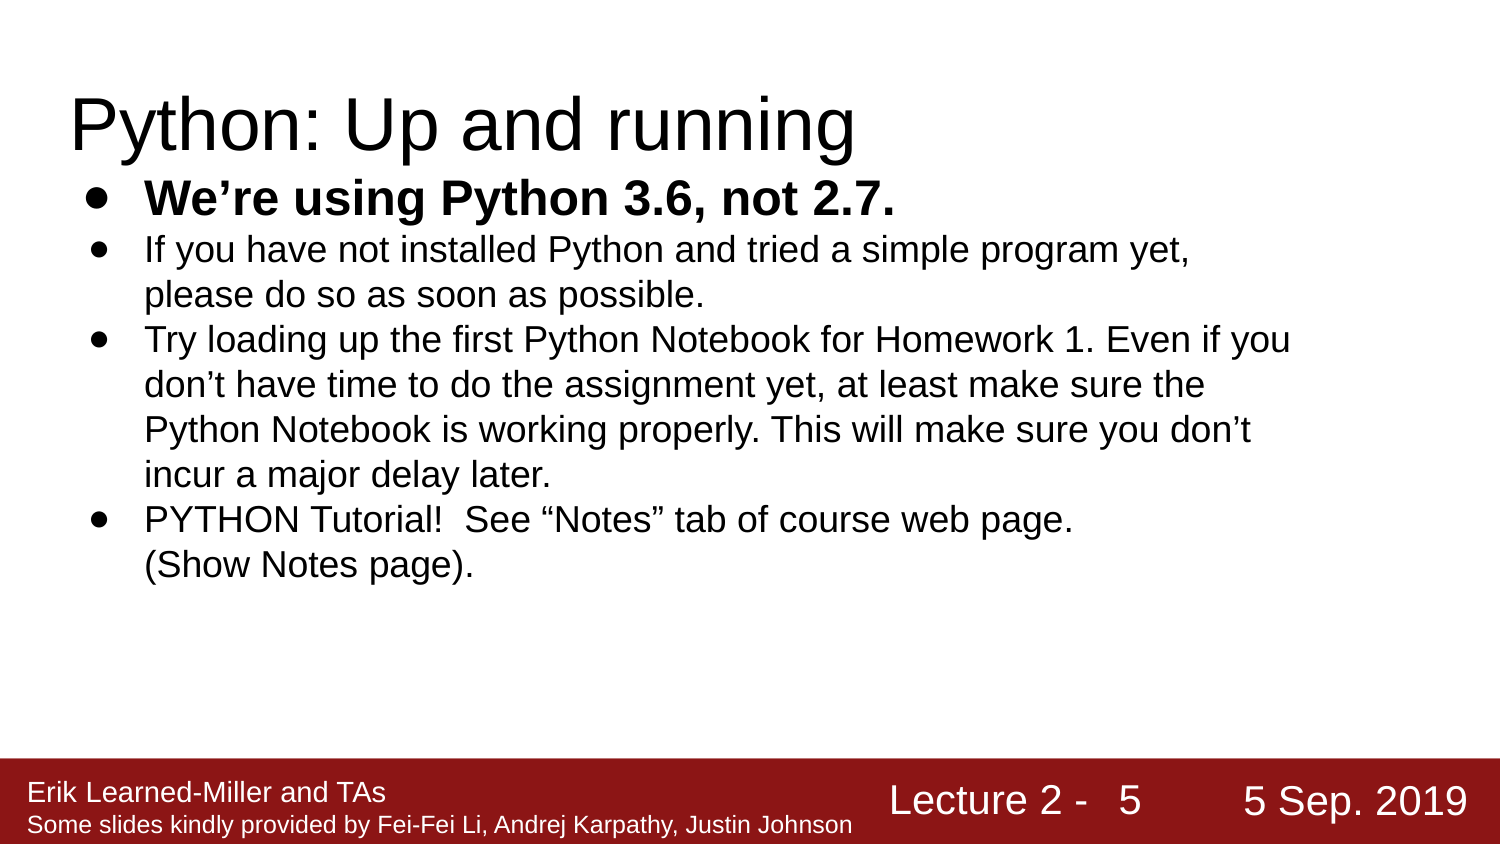

Python: Up and running
We’re using Python 3.6, not 2.7.
If you have not installed Python and tried a simple program yet, please do so as soon as possible.
Try loading up the first Python Notebook for Homework 1. Even if you don’t have time to do the assignment yet, at least make sure the Python Notebook is working properly. This will make sure you don’t incur a major delay later.
PYTHON Tutorial!  See “Notes” tab of course web page.
(Show Notes page).

5